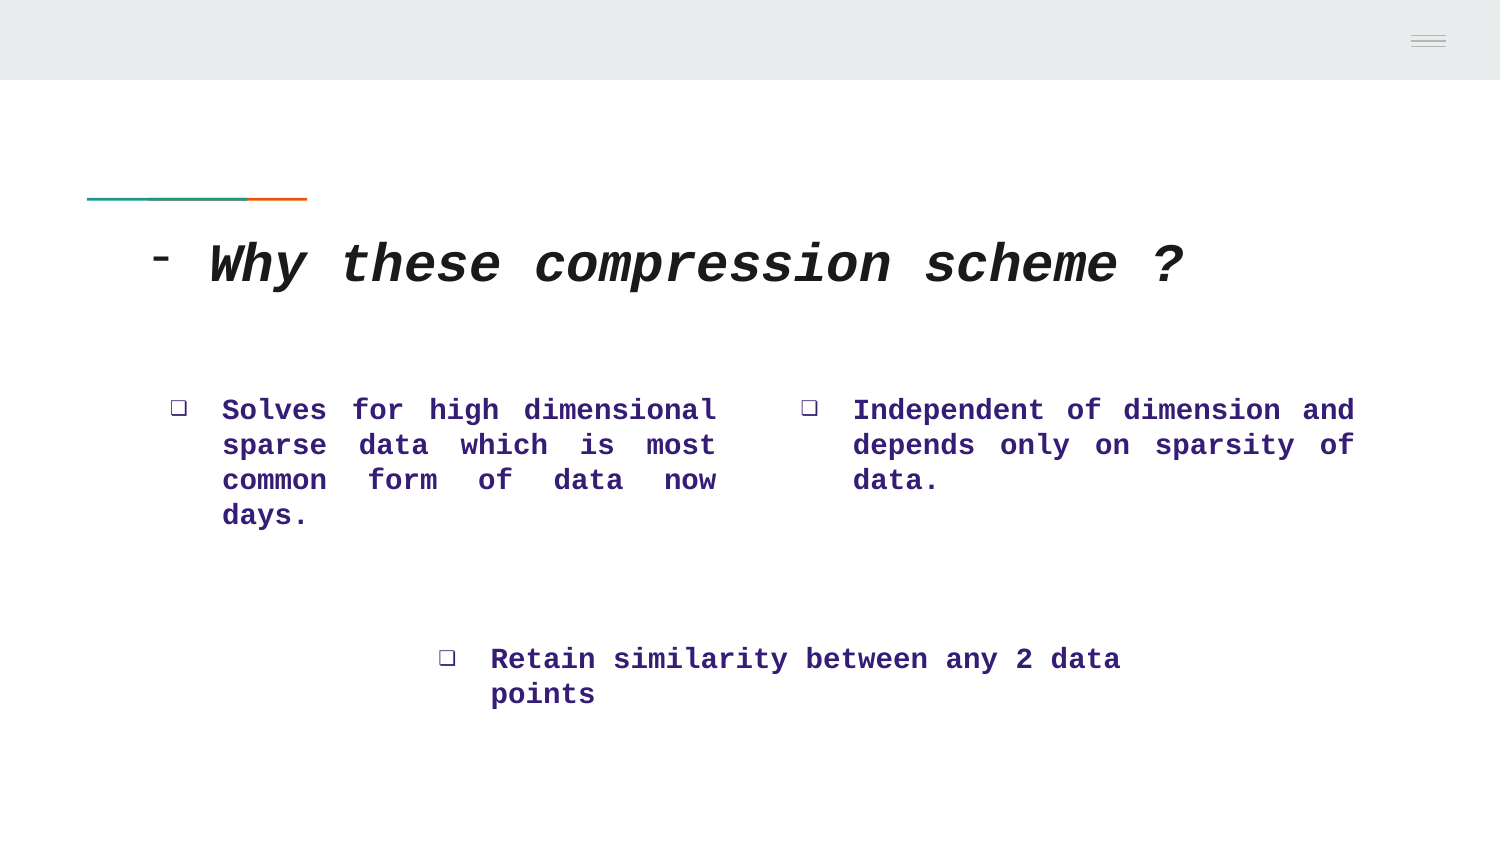

# Why these compression scheme ?
Solves for high dimensional sparse data which is most common form of data now days.
Independent of dimension and depends only on sparsity of data.
Retain similarity between any 2 data points